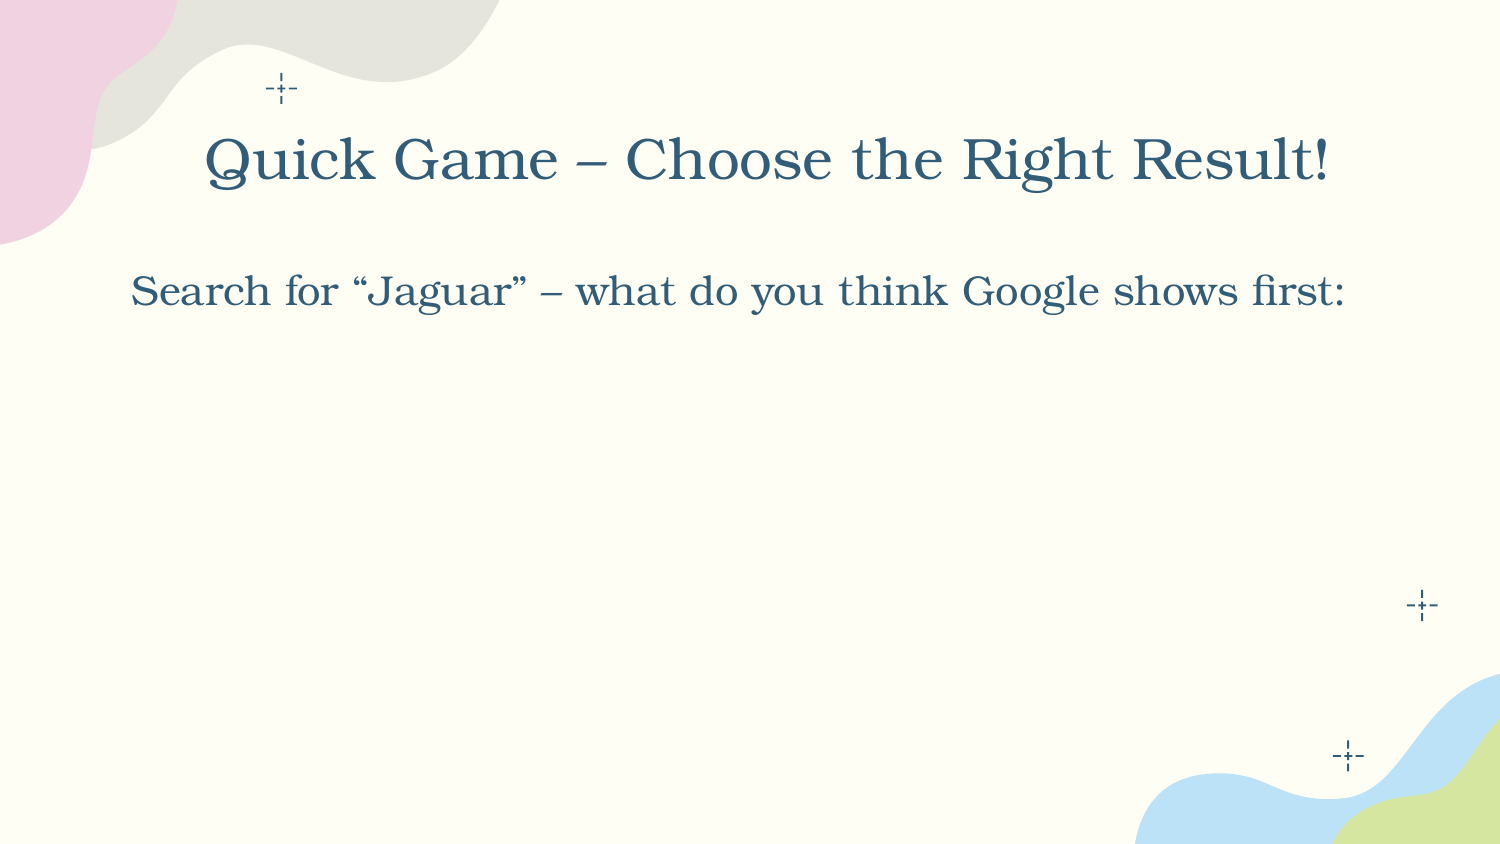

Quick Game – Choose the Right Result!
Search for “Jaguar” – what do you think Google shows first: